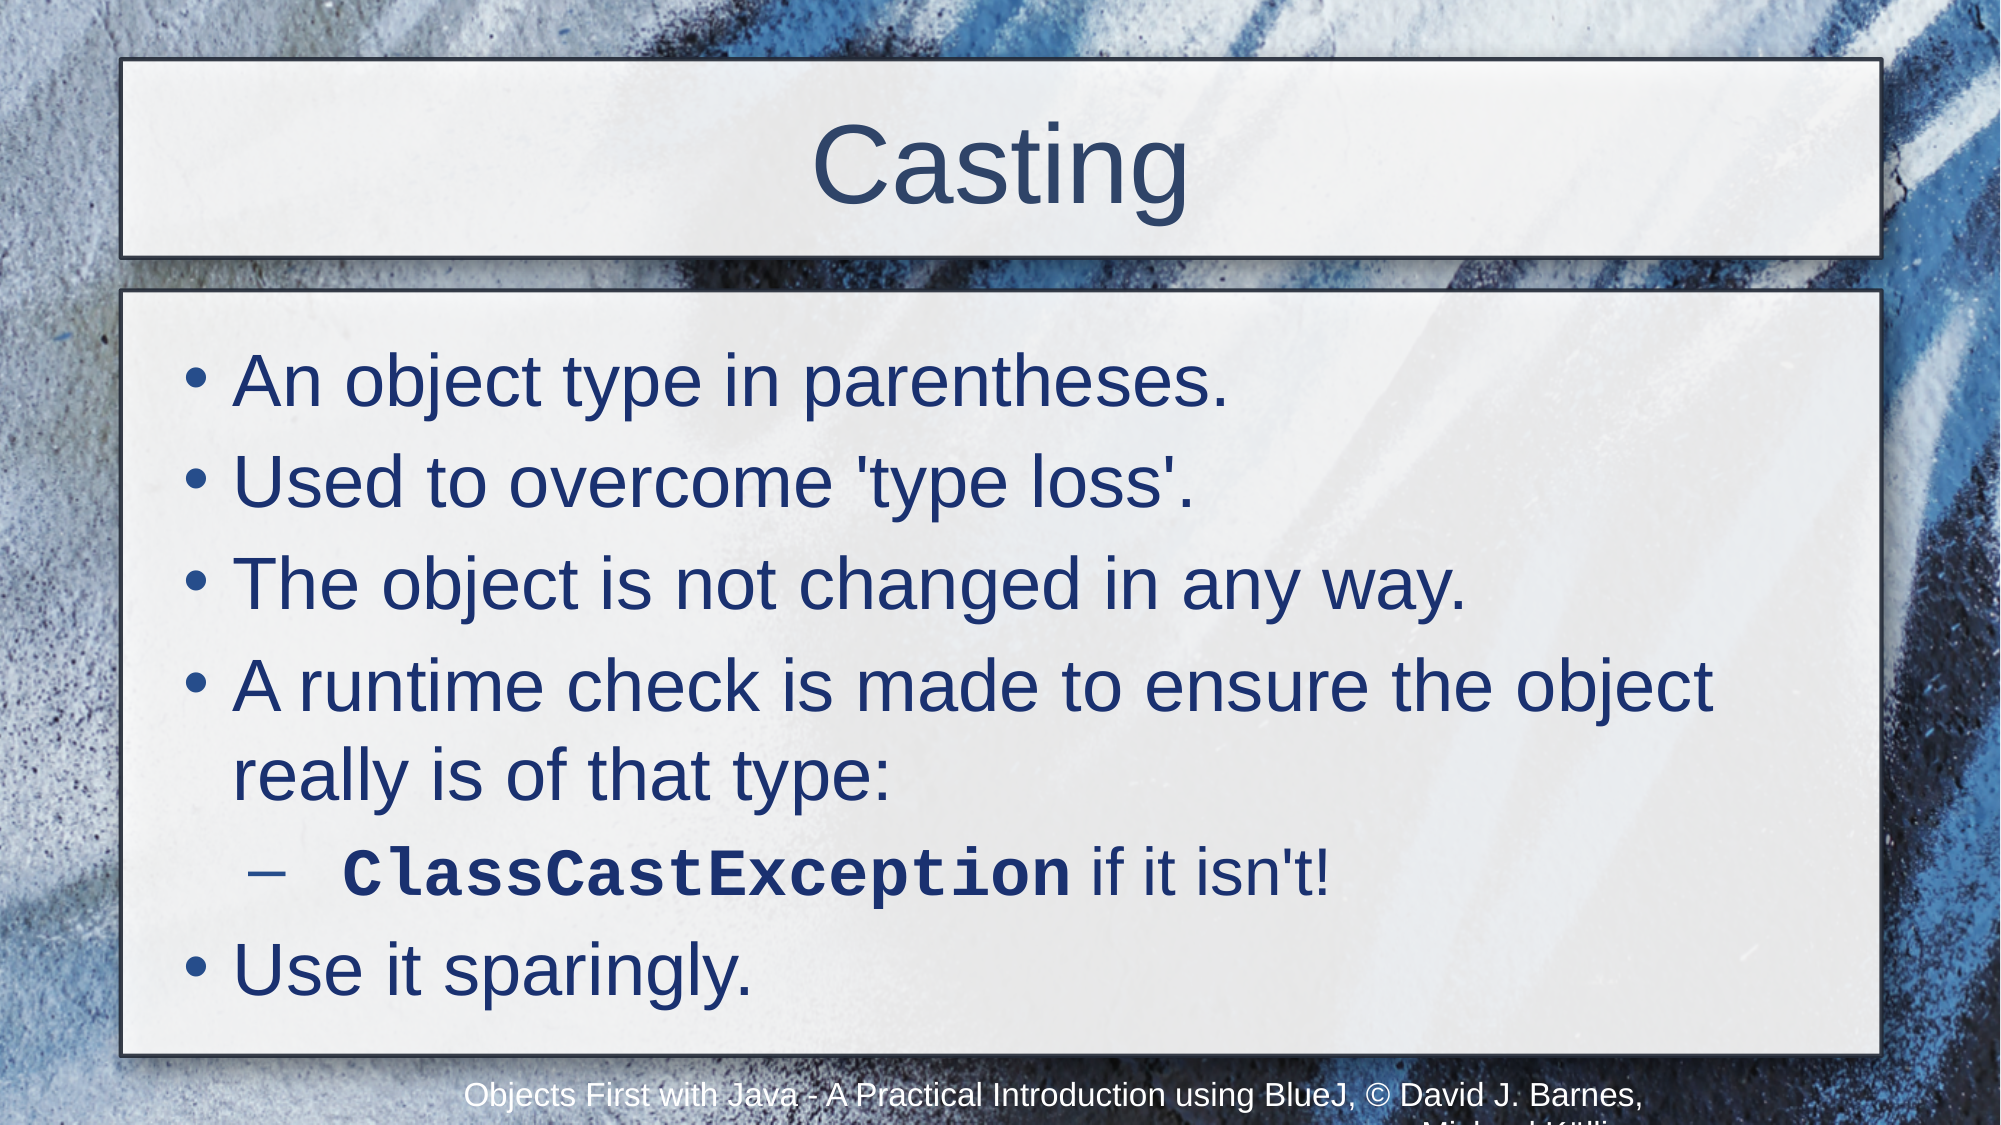

# Casting
An object type in parentheses.
Used to overcome 'type loss'.
The object is not changed in any way.
A runtime check is made to ensure the object really is of that type:
ClassCastException if it isn't!
Use it sparingly.